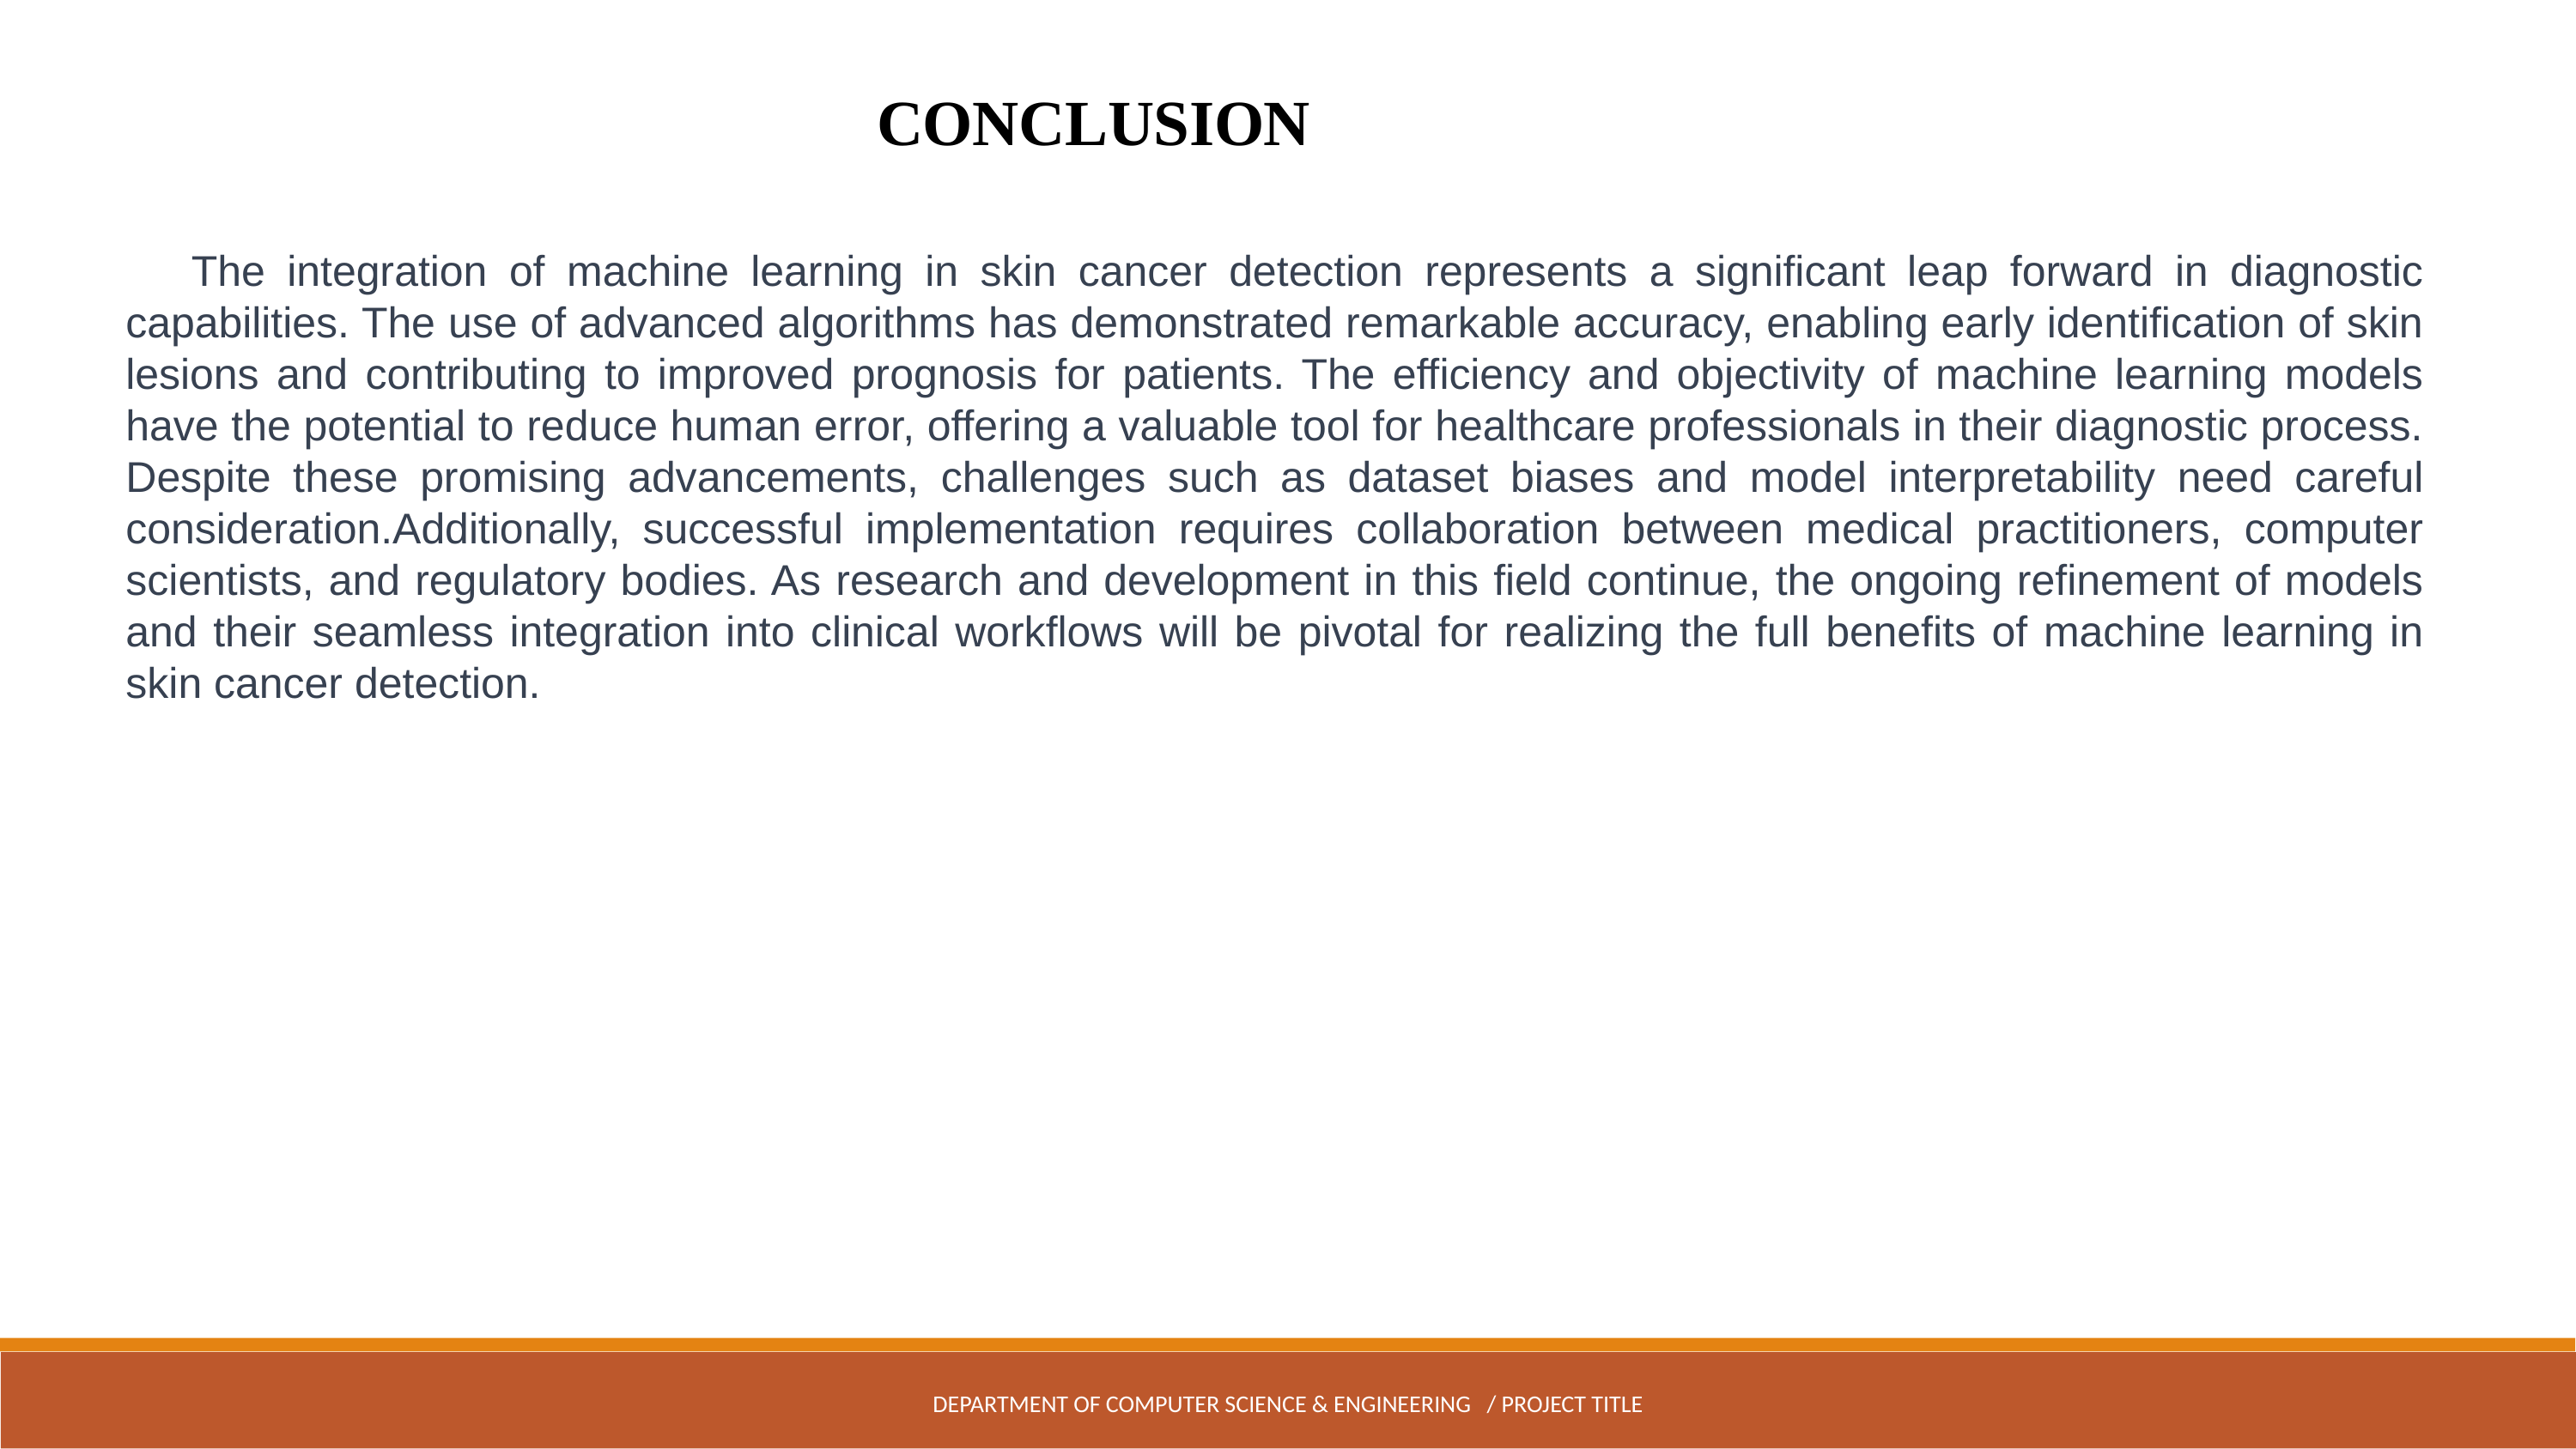

DEPARTMENT OF COMPUTER SCIENCE & ENGINEERING   / PROJECT TITLE
33
CONCLUSION
   The integration of machine learning in skin cancer detection represents a significant leap forward in diagnostic capabilities. The use of advanced algorithms has demonstrated remarkable accuracy, enabling early identification of skin lesions and contributing to improved prognosis for patients. The efficiency and objectivity of machine learning models have the potential to reduce human error, offering a valuable tool for healthcare professionals in their diagnostic process. Despite these promising advancements, challenges such as dataset biases and model interpretability need careful consideration.Additionally, successful implementation requires collaboration between medical practitioners, computer scientists, and regulatory bodies. As research and development in this field continue, the ongoing refinement of models and their seamless integration into clinical workflows will be pivotal for realizing the full benefits of machine learning in skin cancer detection.